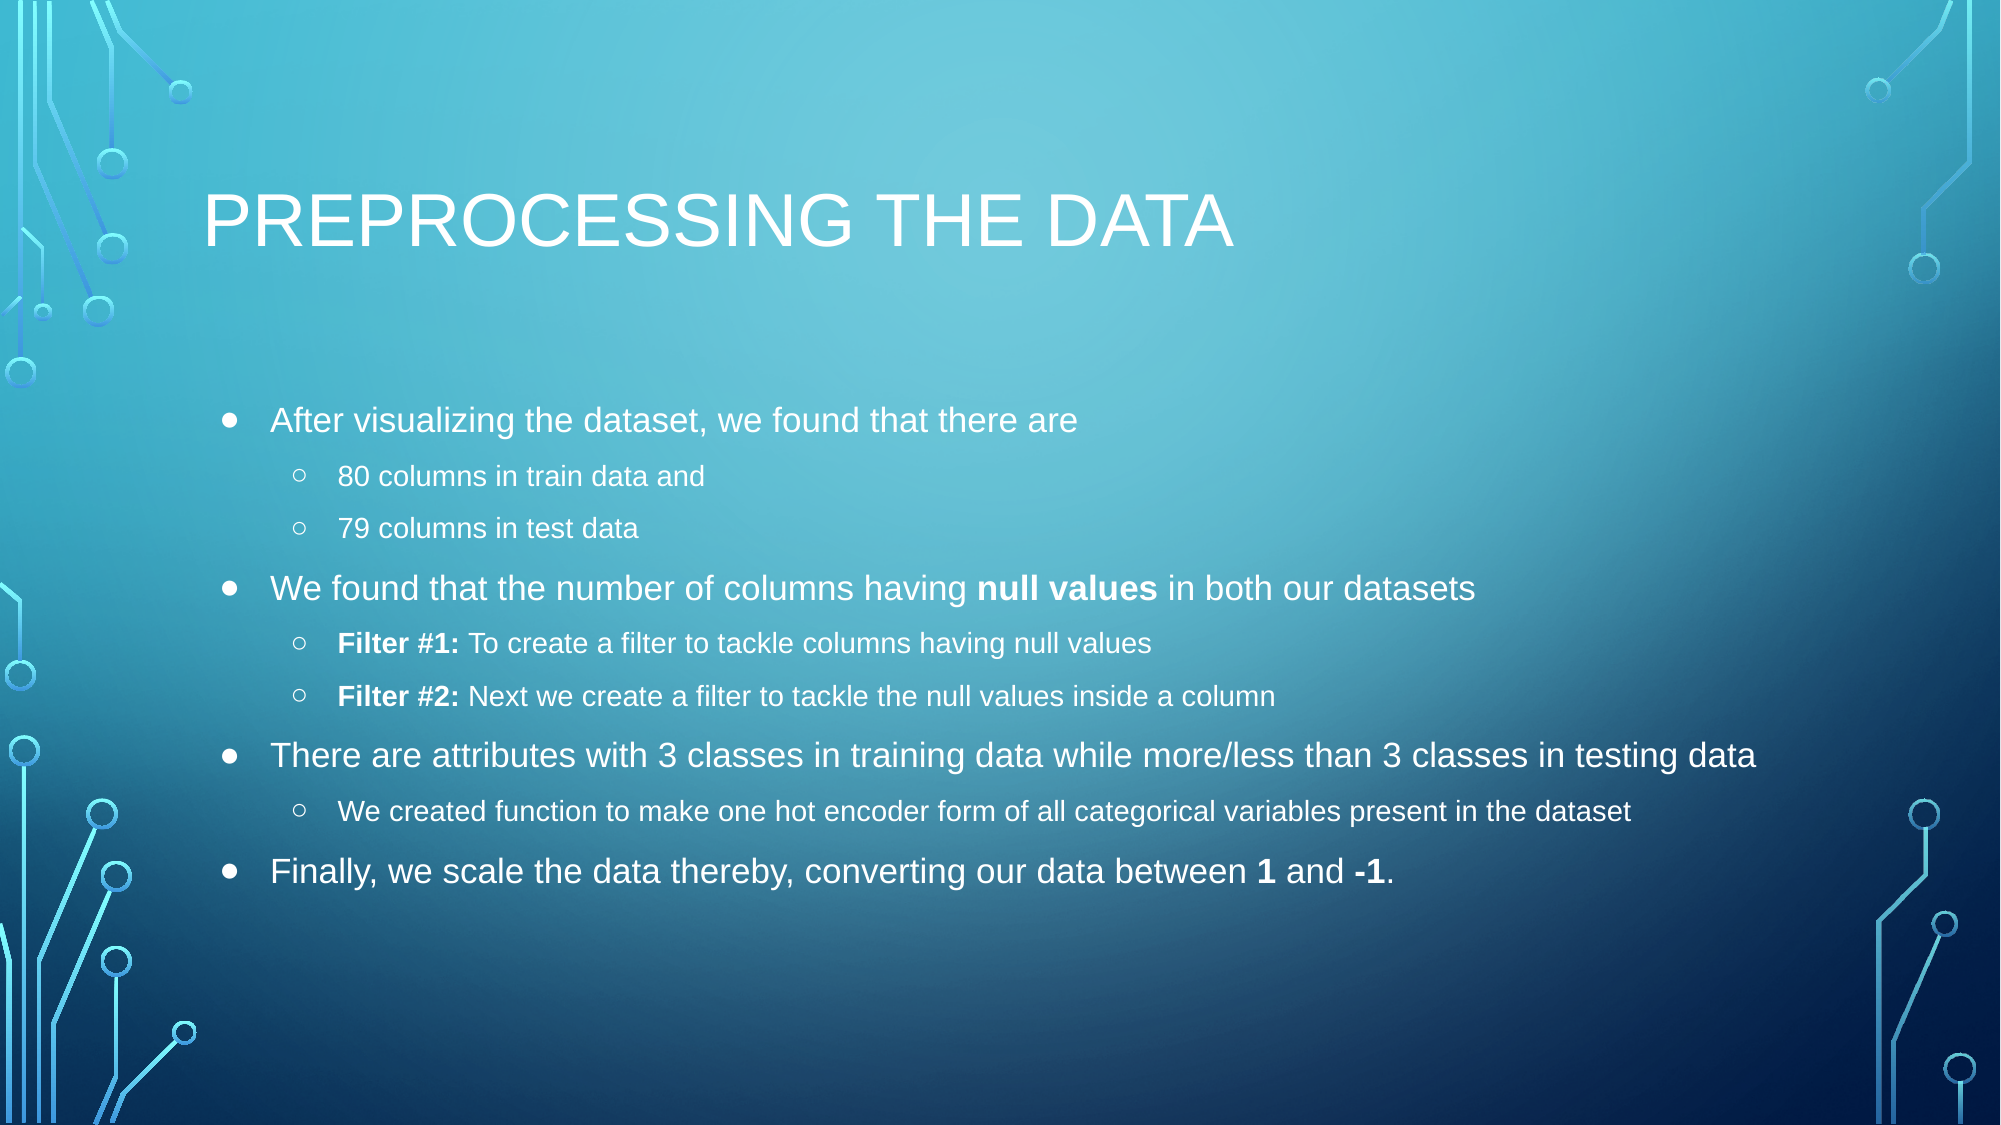

# Preprocessing the data
After visualizing the dataset, we found that there are
80 columns in train data and
79 columns in test data
We found that the number of columns having null values in both our datasets
Filter #1: To create a filter to tackle columns having null values
Filter #2: Next we create a filter to tackle the null values inside a column
There are attributes with 3 classes in training data while more/less than 3 classes in testing data
We created function to make one hot encoder form of all categorical variables present in the dataset
Finally, we scale the data thereby, converting our data between 1 and -1.